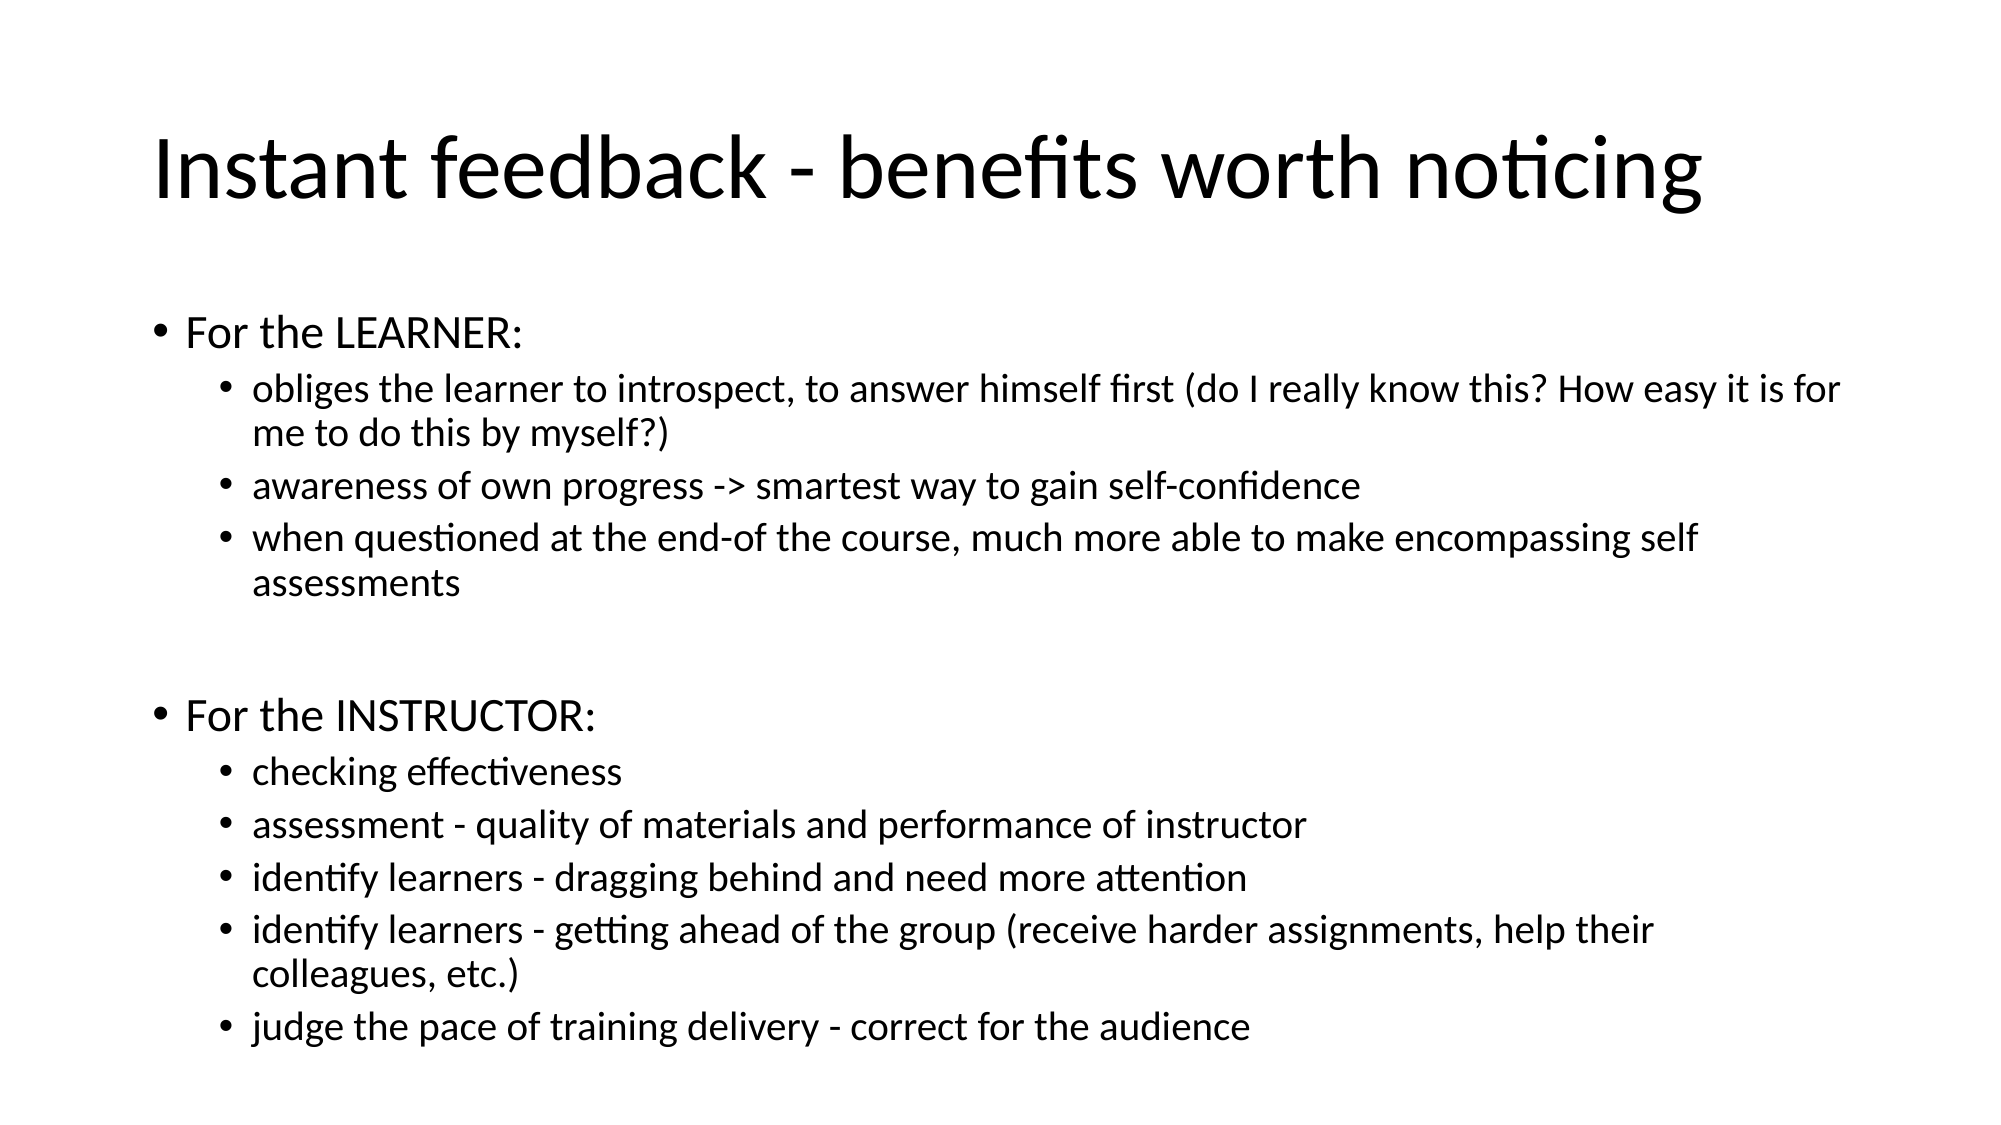

# Instant feedback - benefits worth noticing
For the LEARNER:
obliges the learner to introspect, to answer himself first (do I really know this? How easy it is for me to do this by myself?)
awareness of own progress -> smartest way to gain self-confidence
when questioned at the end-of the course, much more able to make encompassing self assessments

For the INSTRUCTOR:
checking effectiveness
assessment - quality of materials and performance of instructor
identify learners - dragging behind and need more attention
identify learners - getting ahead of the group (receive harder assignments, help their colleagues, etc.)
judge the pace of training delivery - correct for the audience